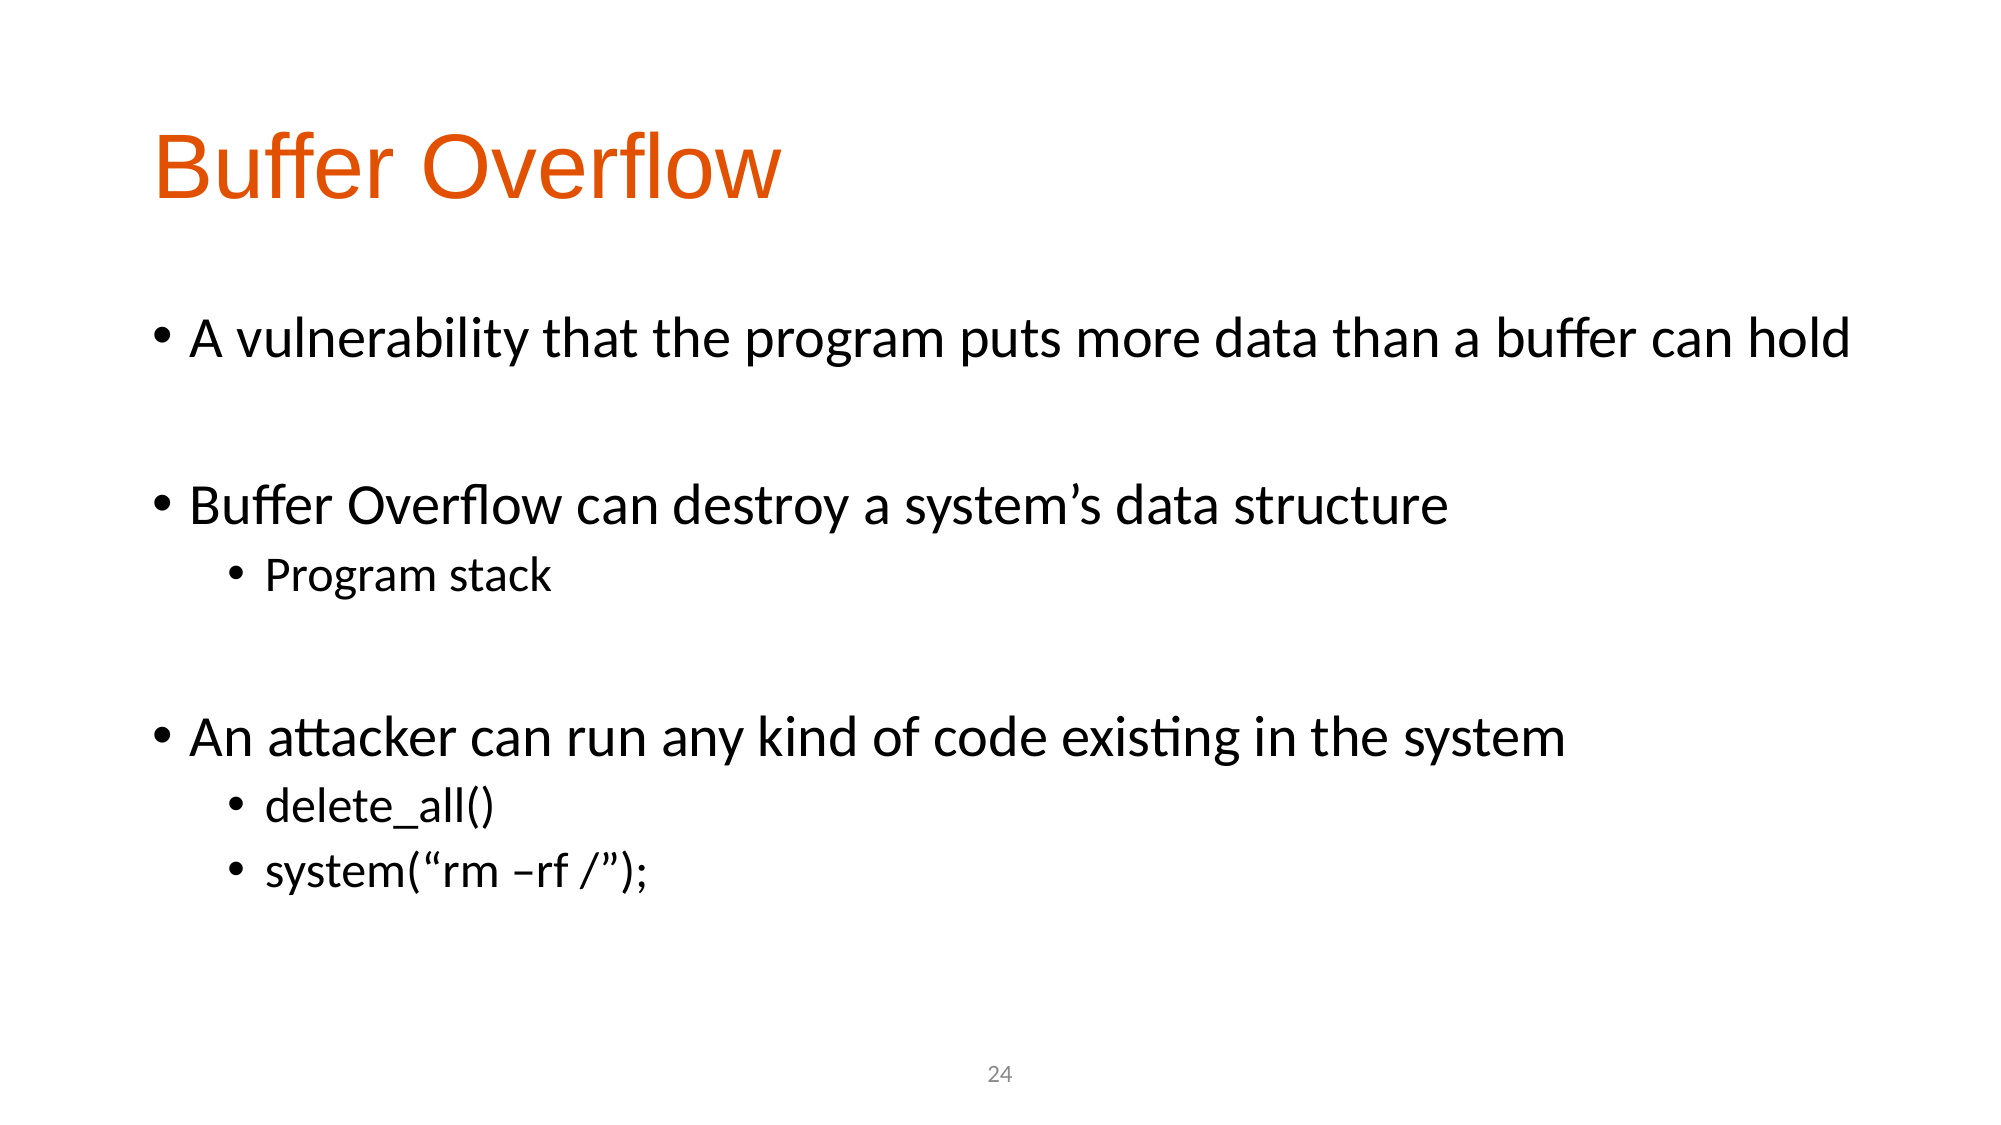

# Buffer Overflow
A vulnerability that the program puts more data than a buffer can hold

Buffer Overflow can destroy a system’s data structure
Program stack

An attacker can run any kind of code existing in the system
delete_all()
system(“rm –rf /”);
24